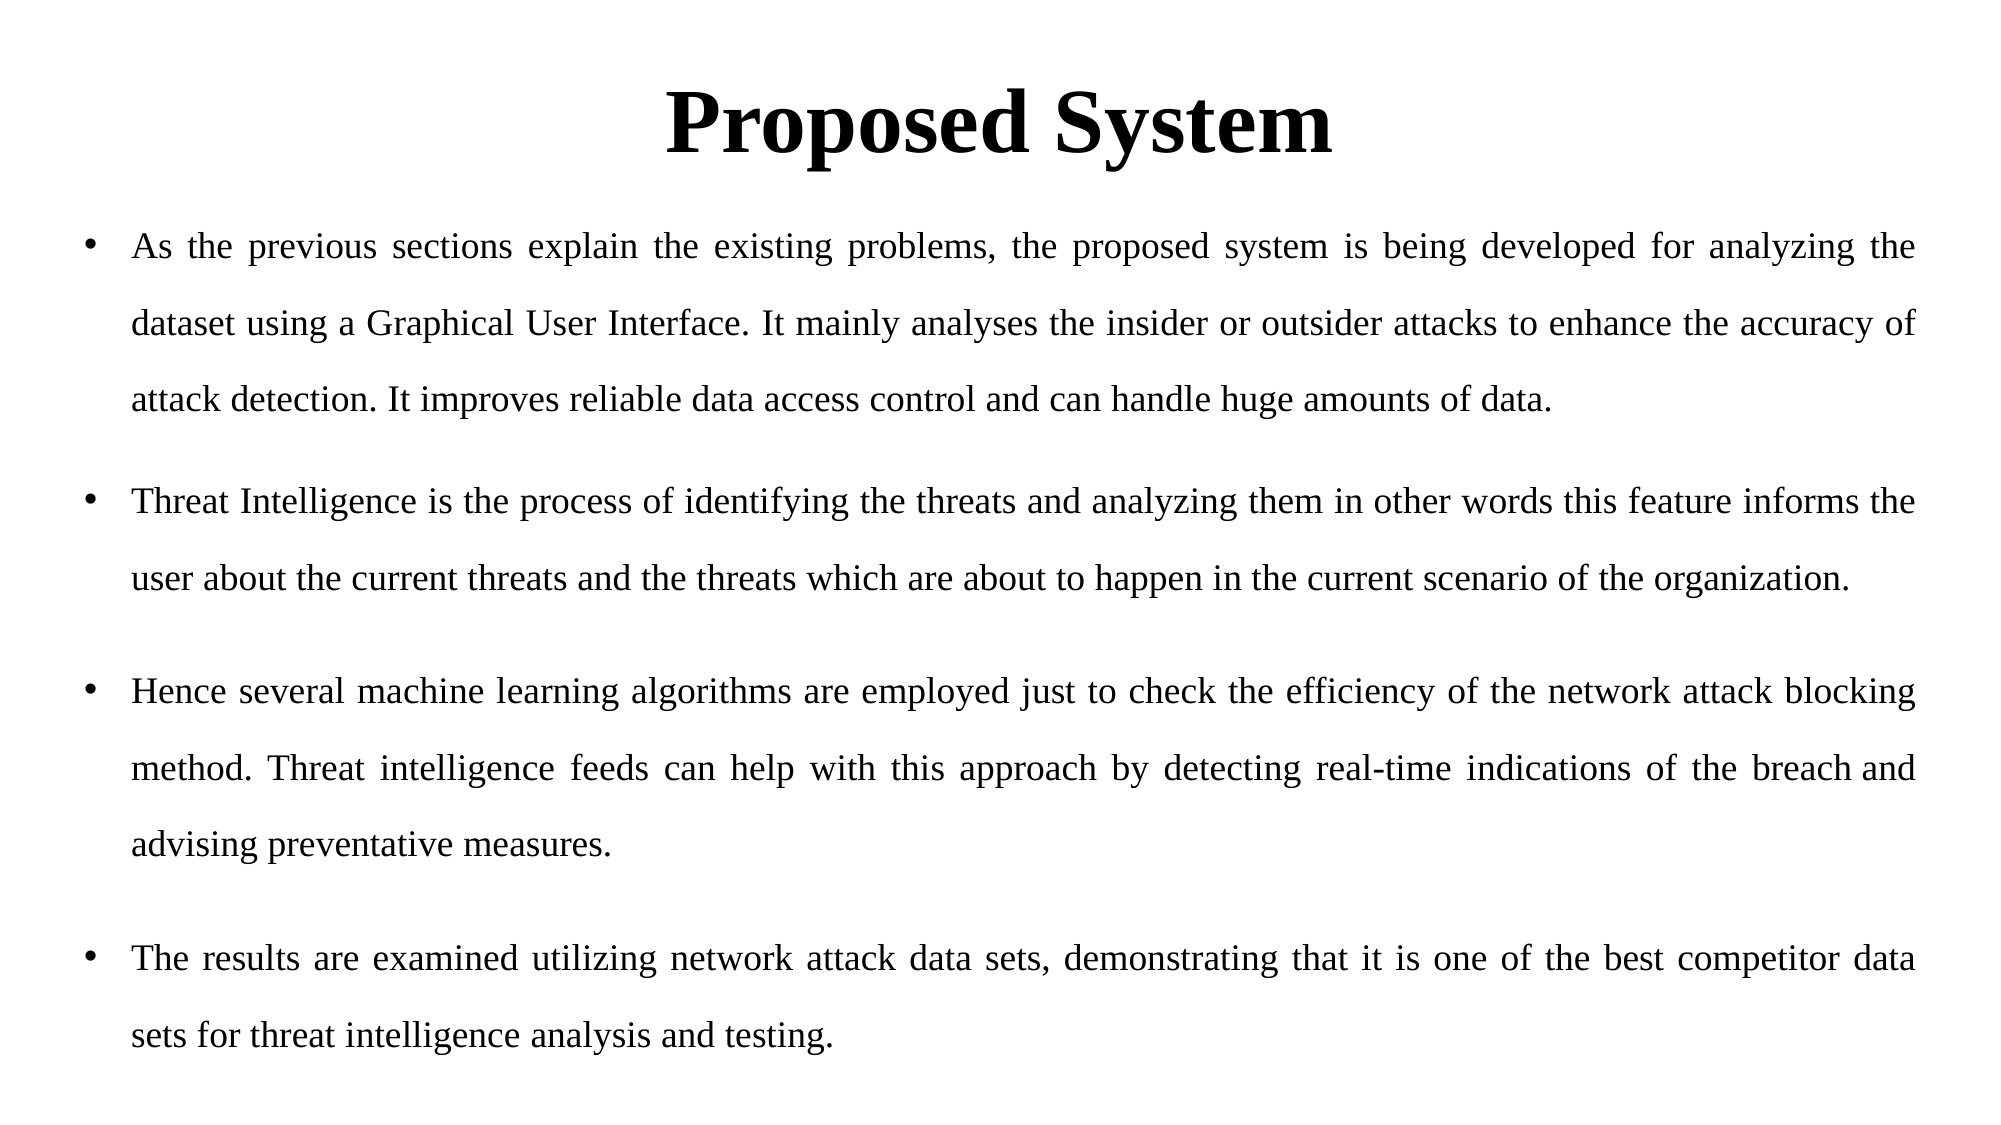

# Proposed System
As the previous sections explain the existing problems, the proposed system is being developed for analyzing the dataset using a Graphical User Interface. It mainly analyses the insider or outsider attacks to enhance the accuracy of attack detection. It improves reliable data access control and can handle huge amounts of data.
Threat Intelligence is the process of identifying the threats and analyzing them in other words this feature informs the user about the current threats and the threats which are about to happen in the current scenario of the organization.
Hence several machine learning algorithms are employed just to check the efficiency of the network attack blocking method. Threat intelligence feeds can help with this approach by detecting real-time indications of the breach and advising preventative measures.
The results are examined utilizing network attack data sets, demonstrating that it is one of the best competitor data sets for threat intelligence analysis and testing.